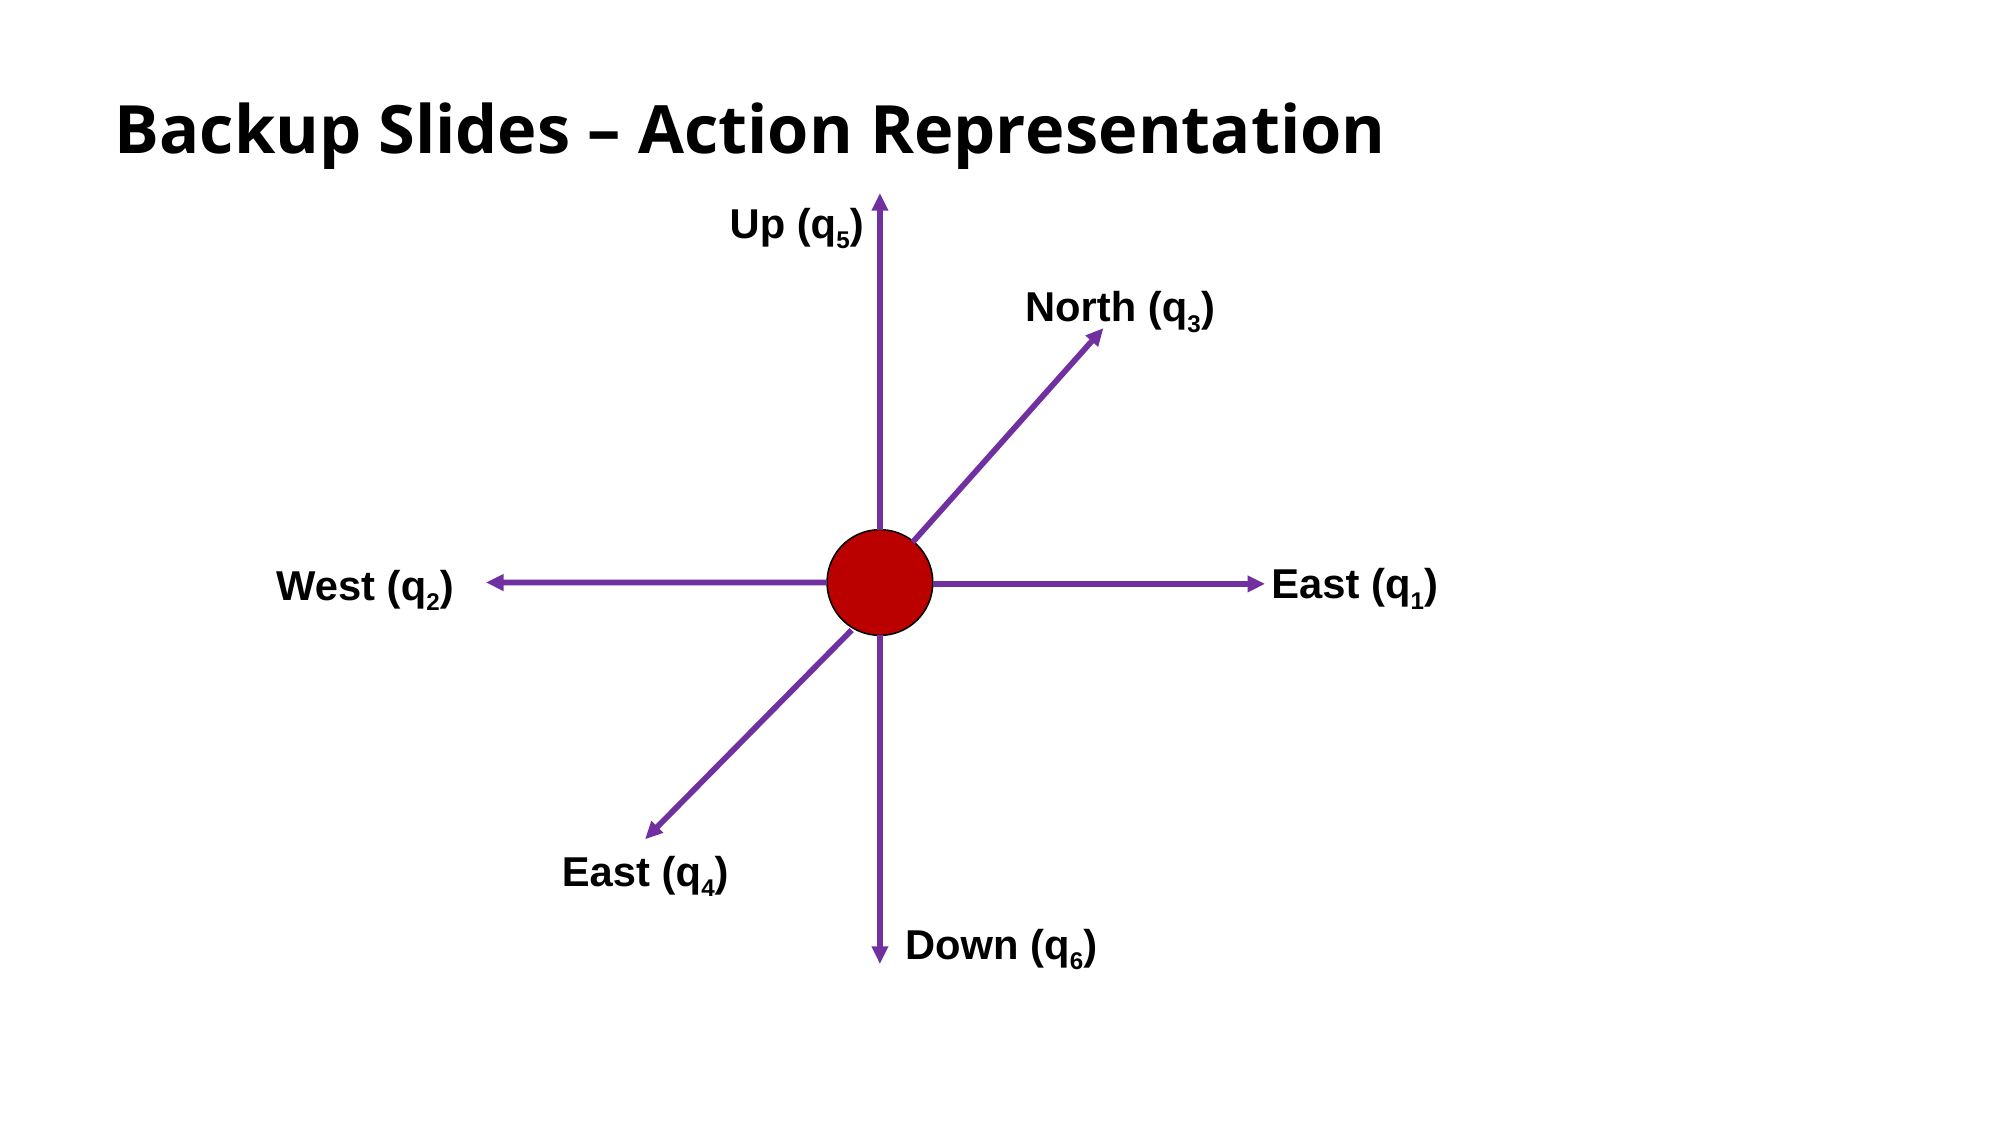

# Backup Slides – Action Representation
Up (q5)
North (q3)

East (q1)
West (q2)
East (q4)
Down (q6)